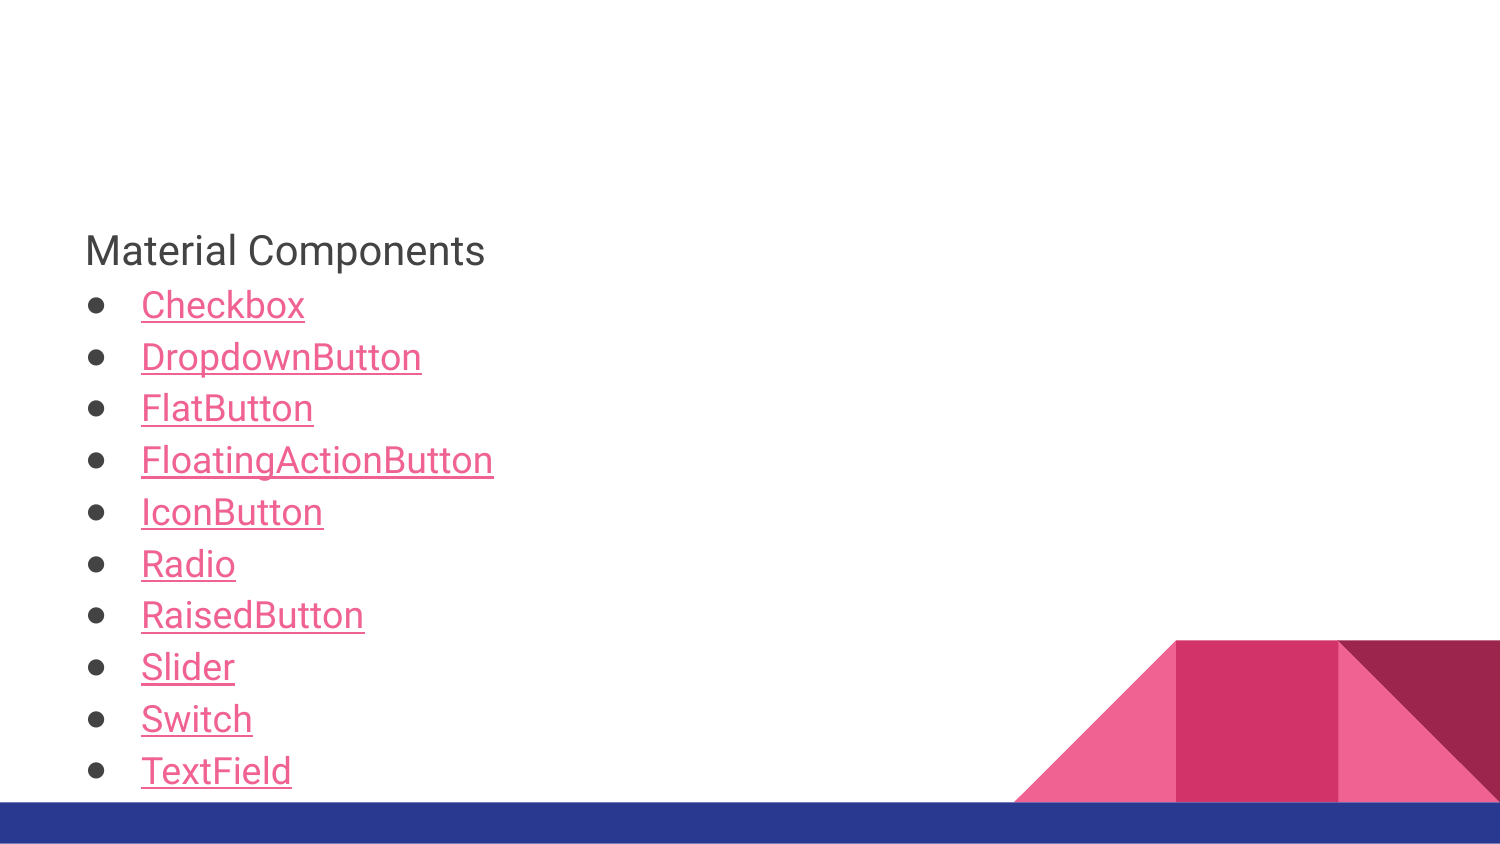

#
Material Components
Checkbox
DropdownButton
FlatButton
FloatingActionButton
IconButton
Radio
RaisedButton
Slider
Switch
TextField